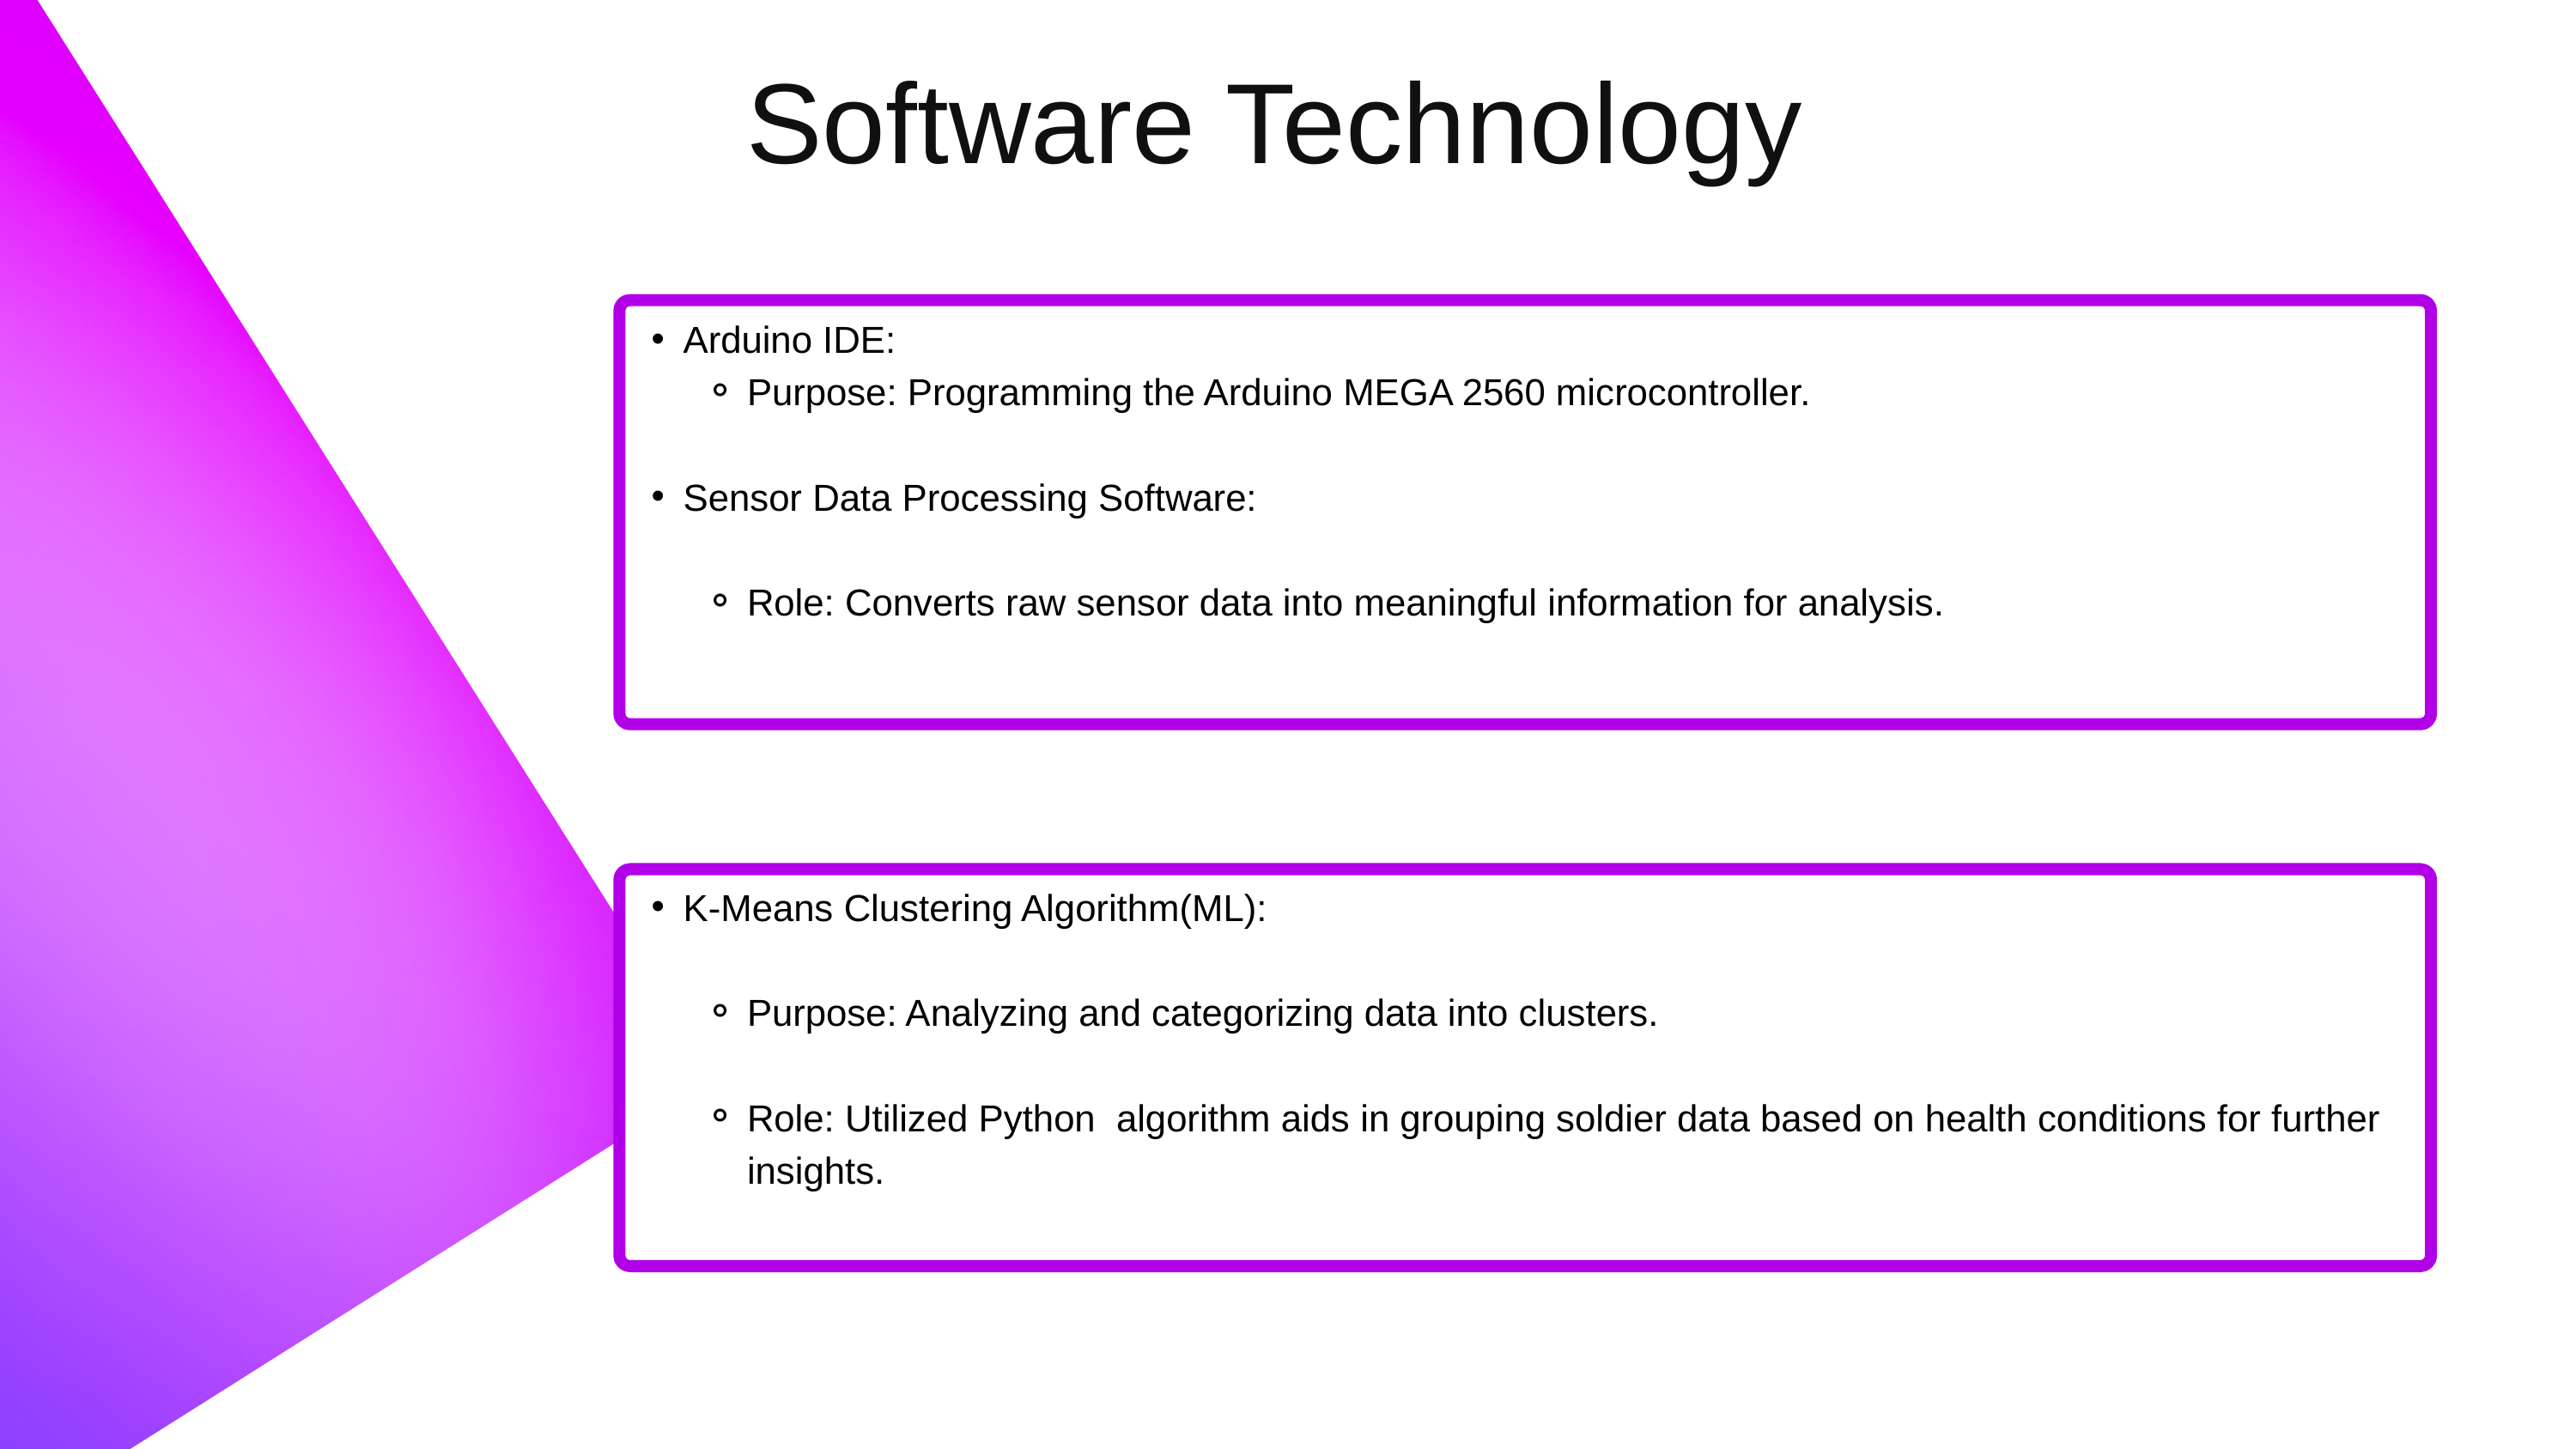

Software Technology

Arduino IDE:
Purpose: Programming the Arduino MEGA 2560 microcontroller.

Sensor Data Processing Software:

Role: Converts raw sensor data into meaningful information for analysis.

K-Means Clustering Algorithm(ML):

Purpose: Analyzing and categorizing data into clusters.

Role: Utilized Python  algorithm aids in grouping soldier data based on health conditions for further insights.